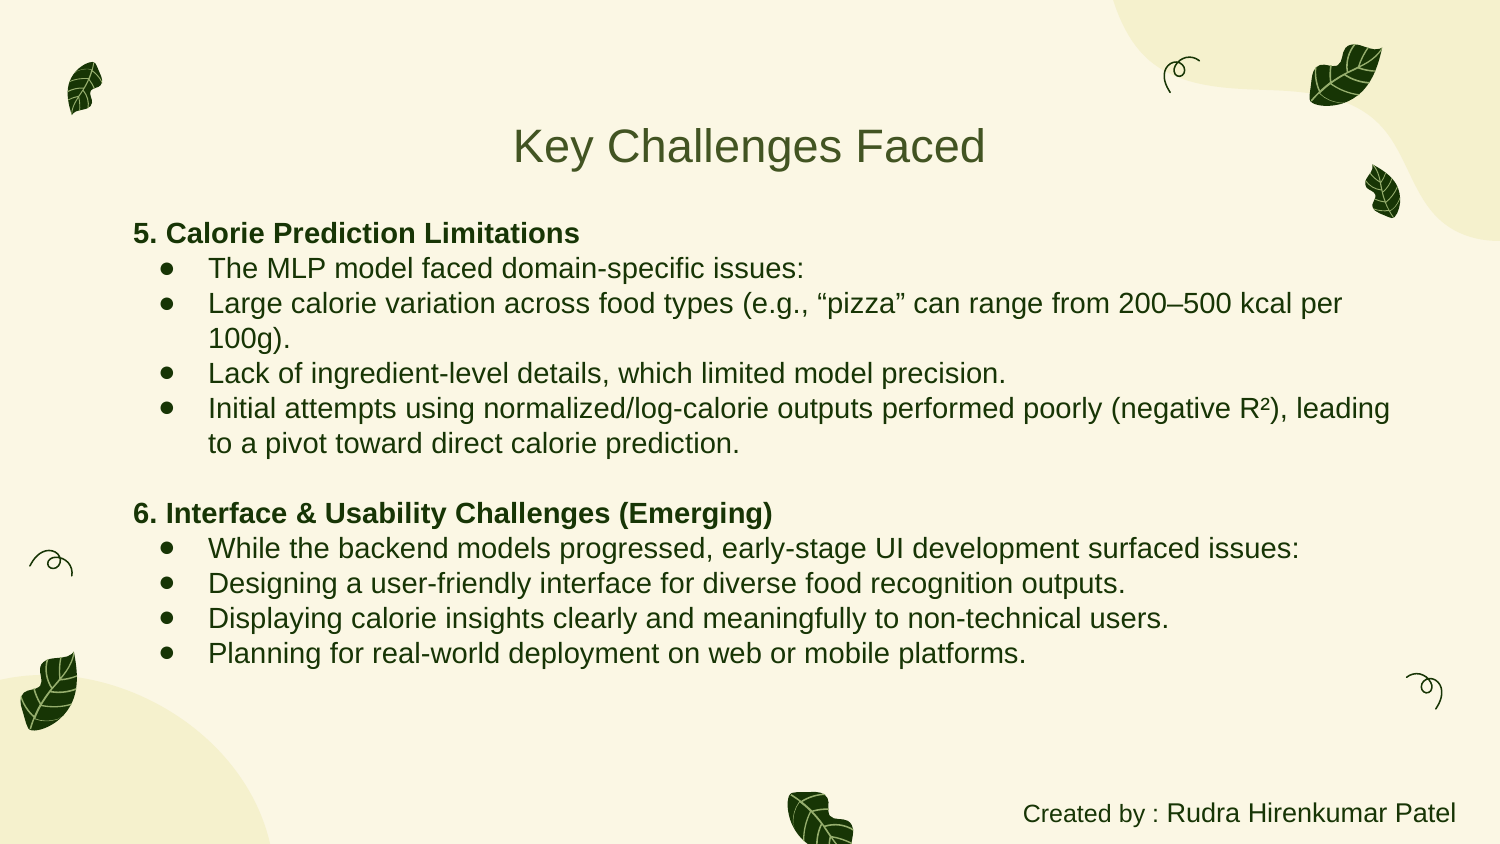

# Key Challenges Faced

5. Calorie Prediction Limitations
The MLP model faced domain-specific issues:
Large calorie variation across food types (e.g., “pizza” can range from 200–500 kcal per 100g).
Lack of ingredient-level details, which limited model precision.
Initial attempts using normalized/log-calorie outputs performed poorly (negative R²), leading to a pivot toward direct calorie prediction.

6. Interface & Usability Challenges (Emerging)
While the backend models progressed, early-stage UI development surfaced issues:
Designing a user-friendly interface for diverse food recognition outputs.
Displaying calorie insights clearly and meaningfully to non-technical users.
Planning for real-world deployment on web or mobile platforms.

Created by : Rudra Hirenkumar Patel